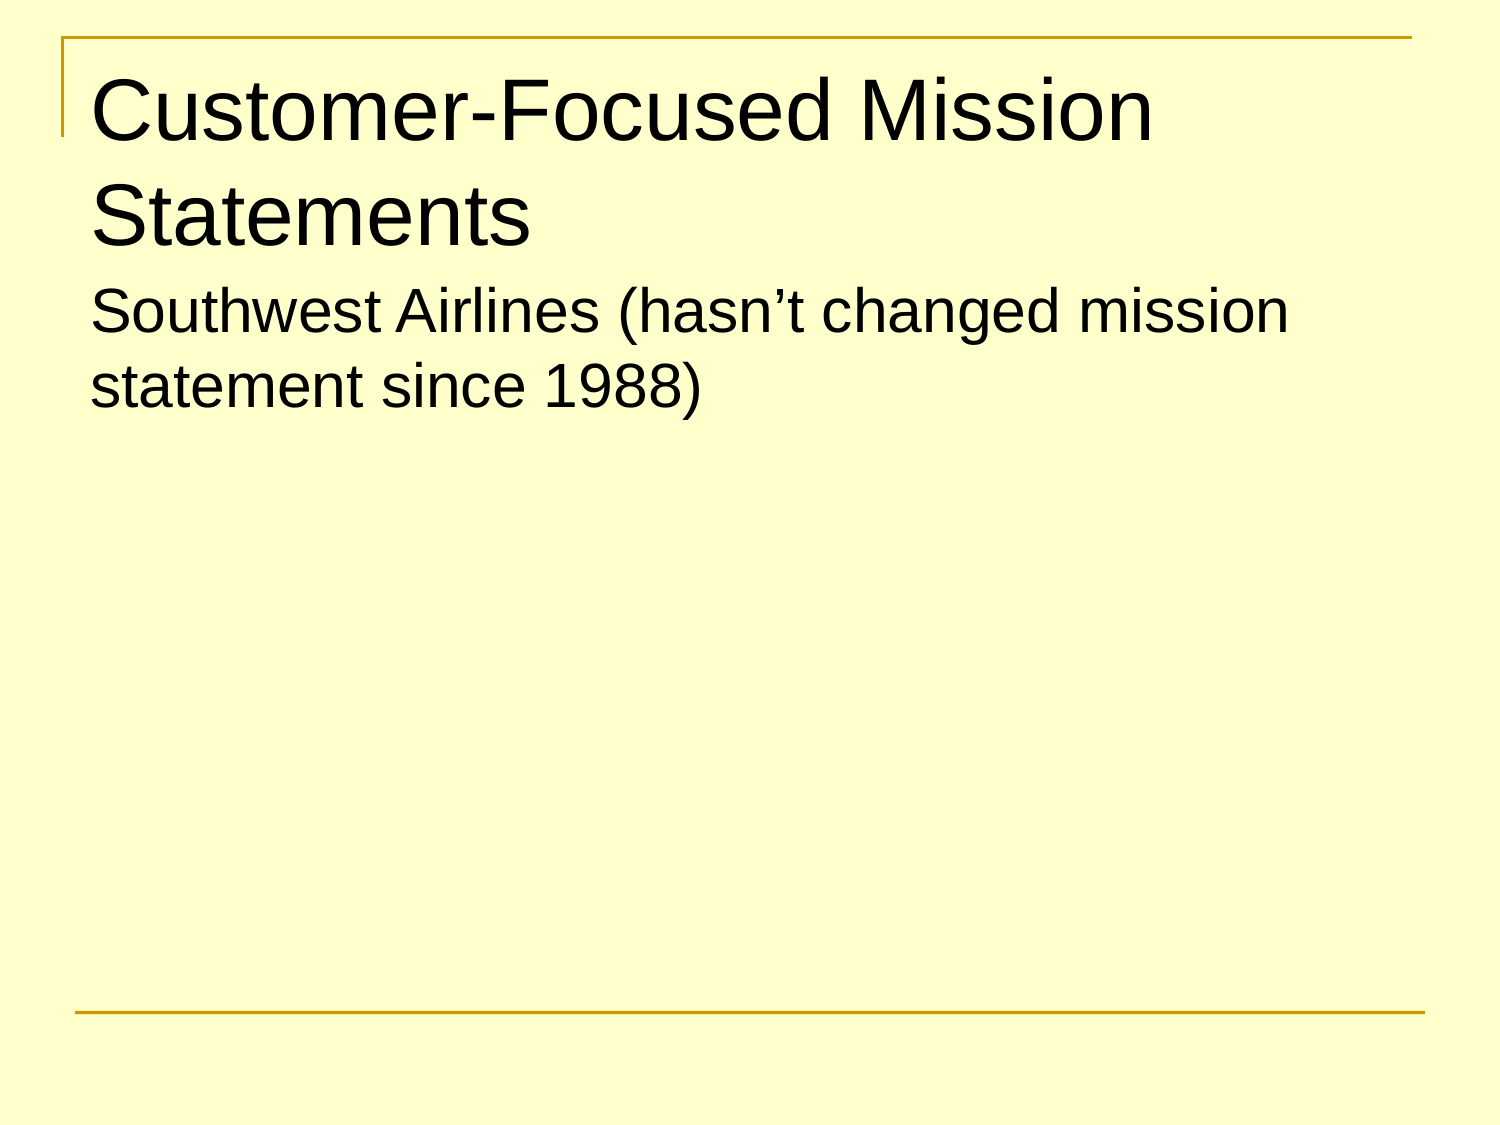

# Customer-Focused Mission Statements
Southwest Airlines (hasn’t changed mission statement since 1988)